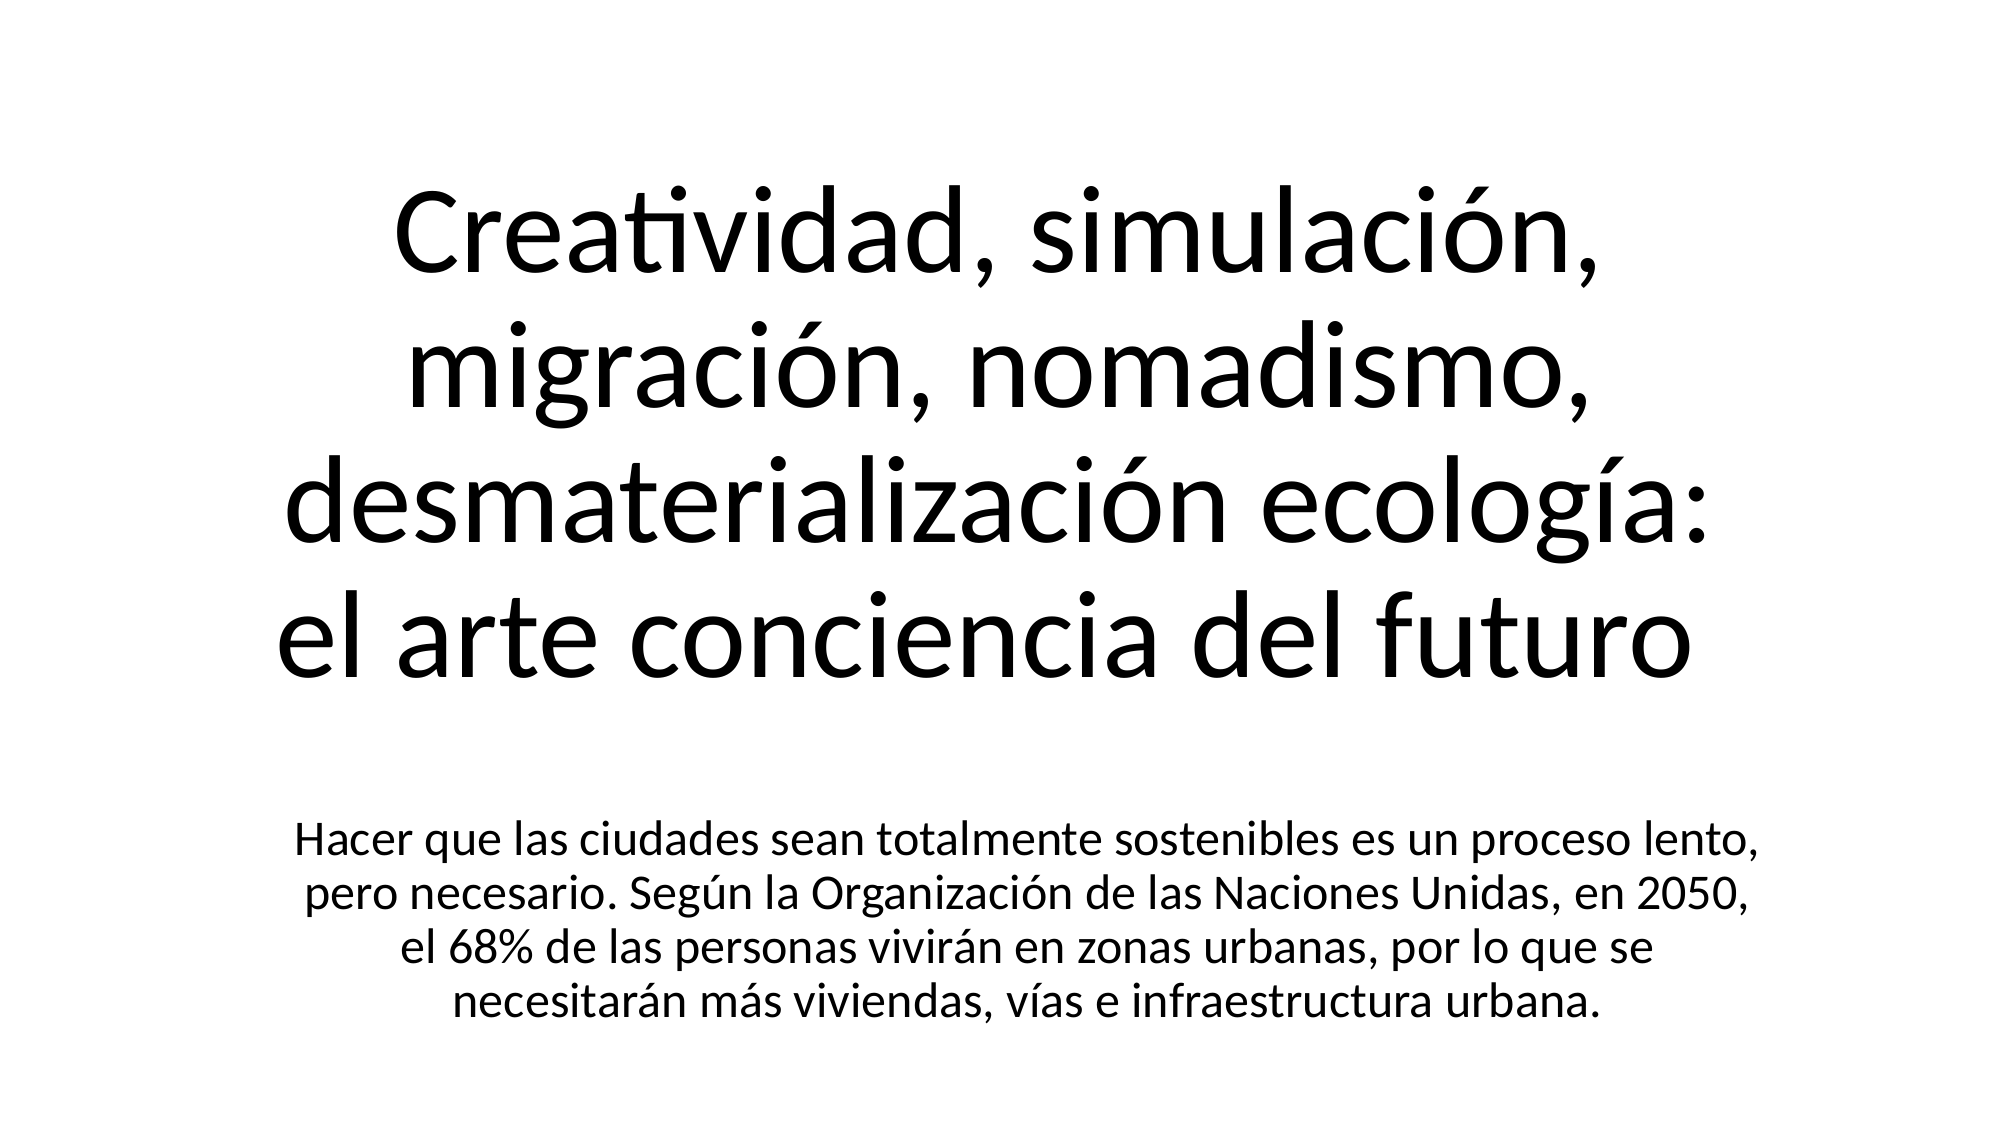

# Creatividad, simulación, migración, nomadismo, desmaterialización ecología: el arte conciencia del futuro
Hacer que las ciudades sean totalmente sostenibles es un proceso lento, pero necesario. Según la Organización de las Naciones Unidas, en 2050, el 68% de las personas vivirán en zonas urbanas, por lo que se necesitarán más viviendas, vías e infraestructura urbana.